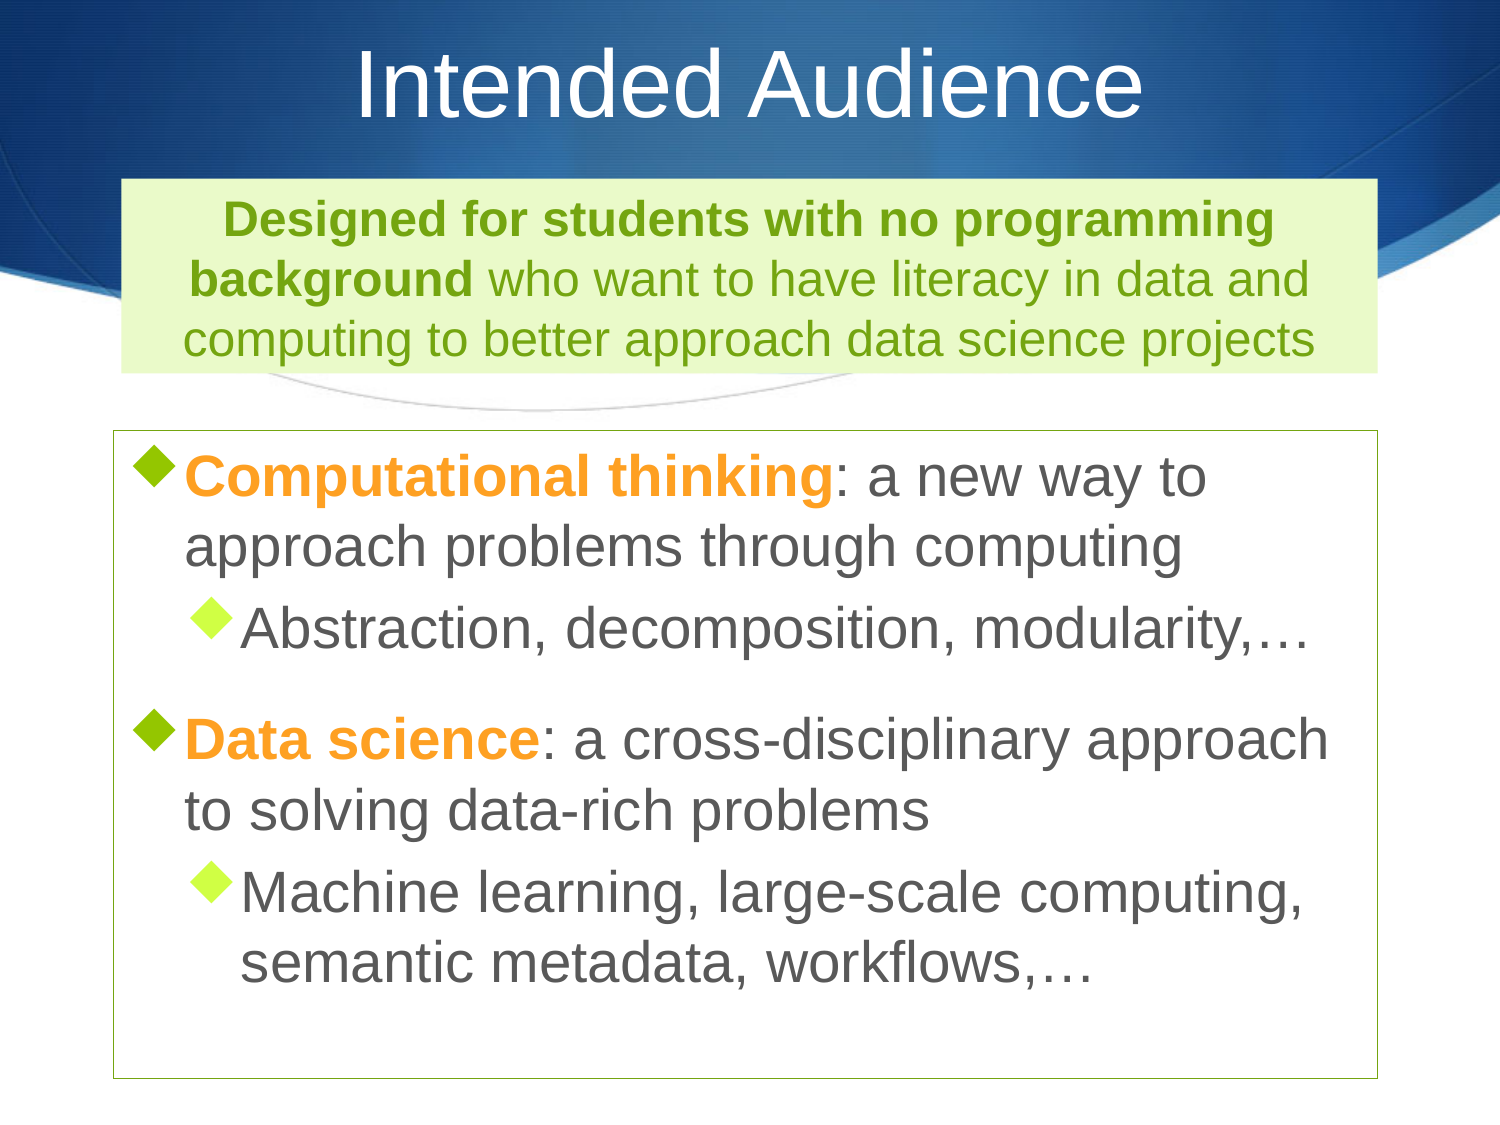

# Intended Audience
Designed for students with no programming background who want to have literacy in data and computing to better approach data science projects
Computational thinking: a new way to approach problems through computing
Abstraction, decomposition, modularity,…
Data science: a cross-disciplinary approach to solving data-rich problems
Machine learning, large-scale computing, semantic metadata, workflows,…